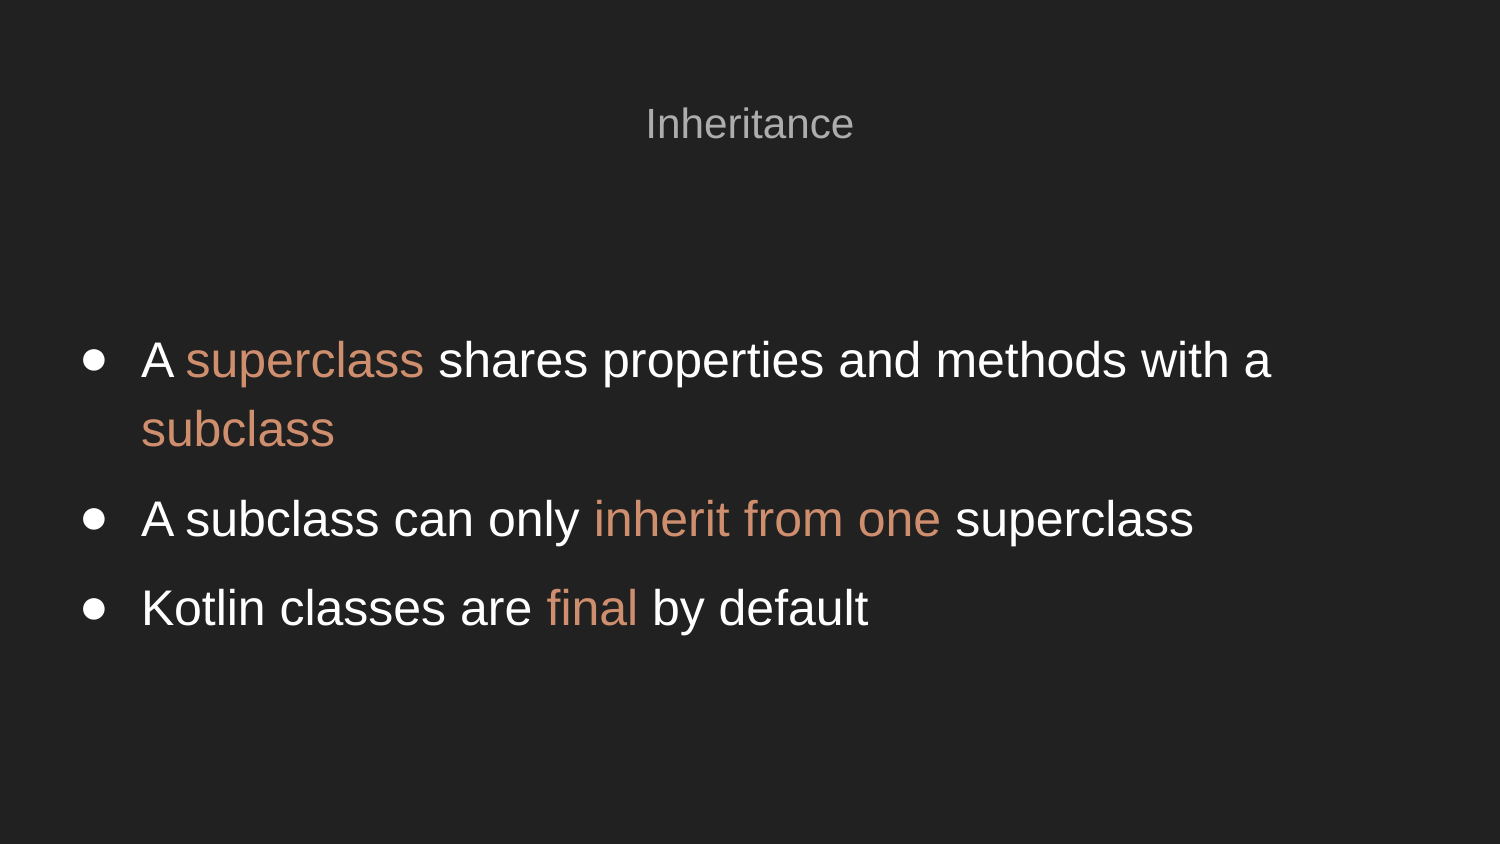

Inheritance
# A superclass shares properties and methods with a subclass
A subclass can only inherit from one superclass
Kotlin classes are final by default